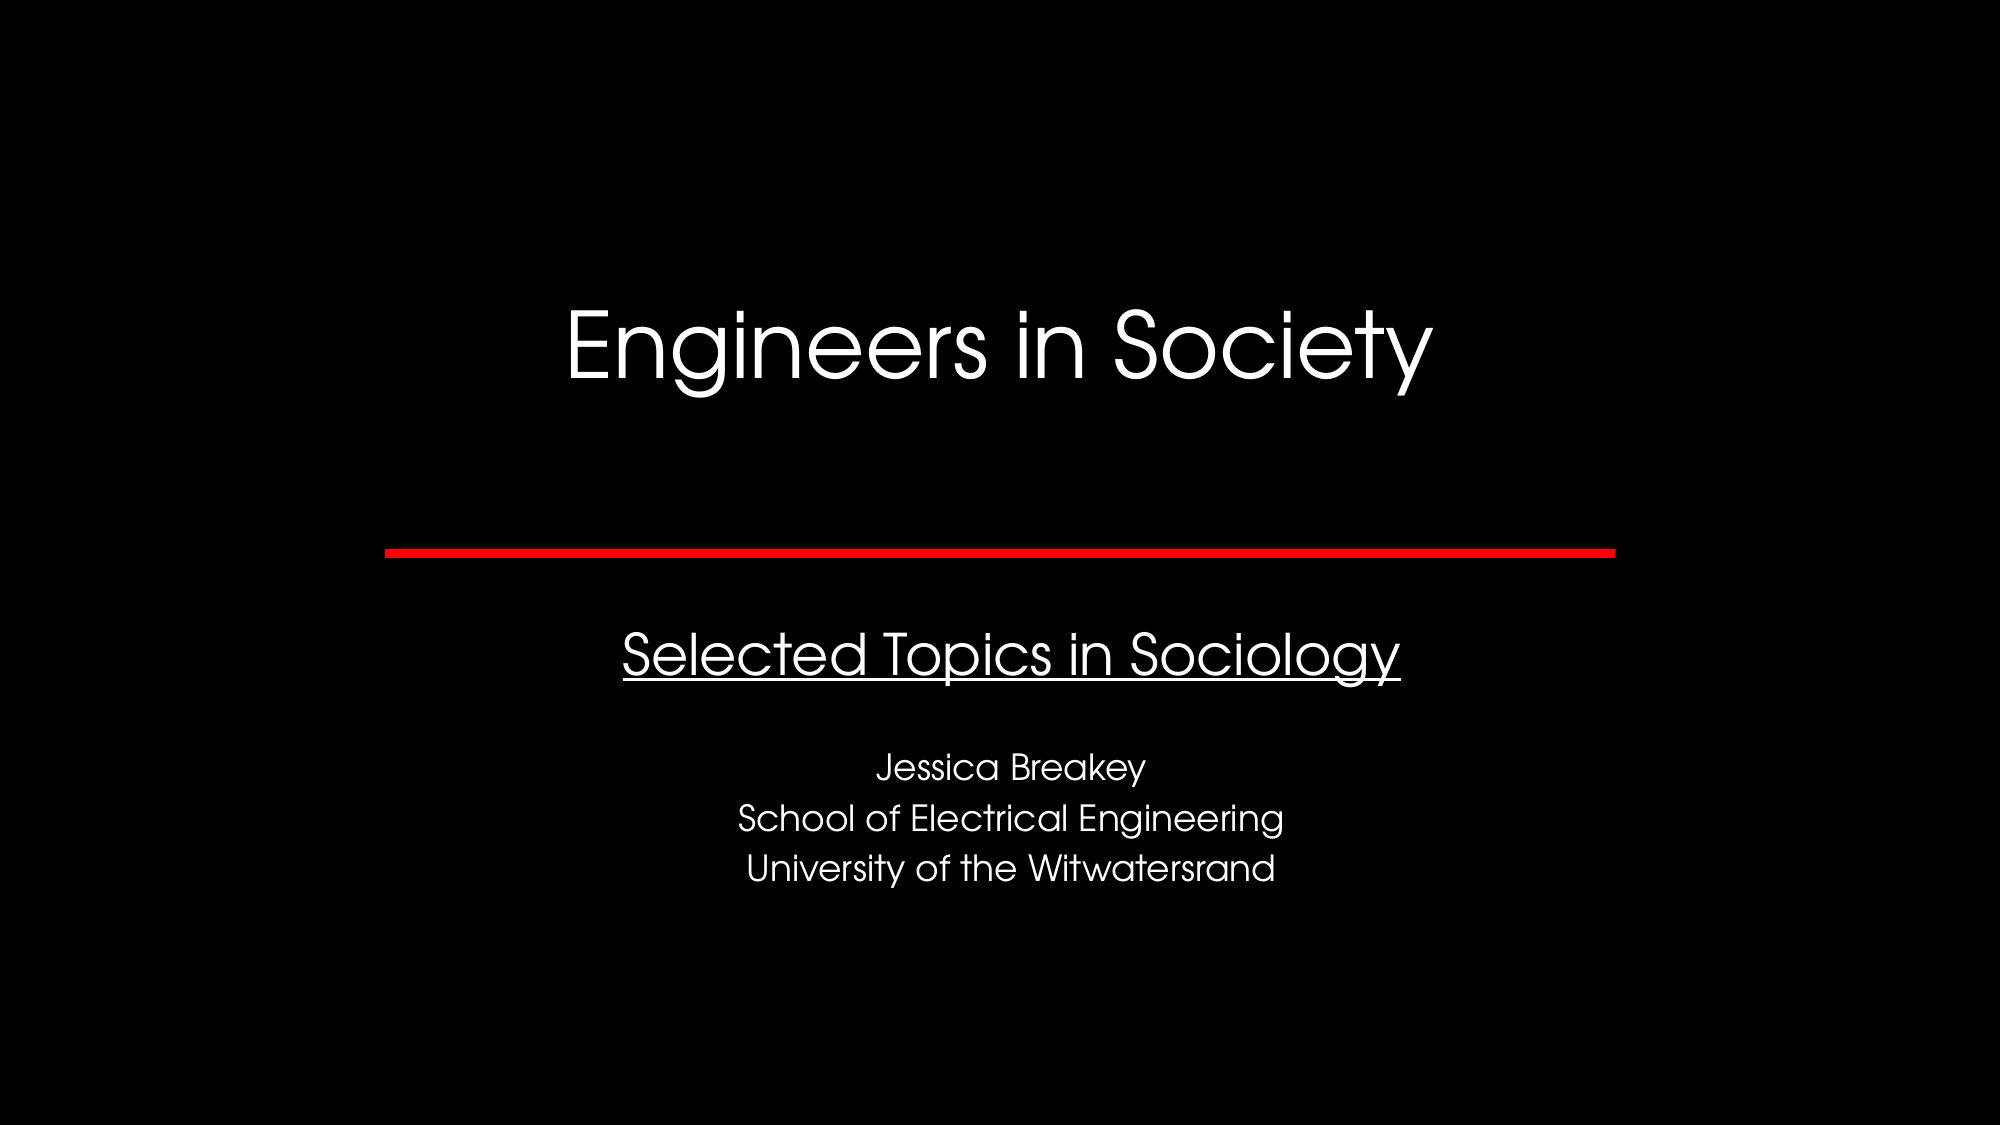

# Engineers in Society
Selected Topics in Sociology

Jessica Breakey
School of Electrical Engineering
University of the Witwatersrand